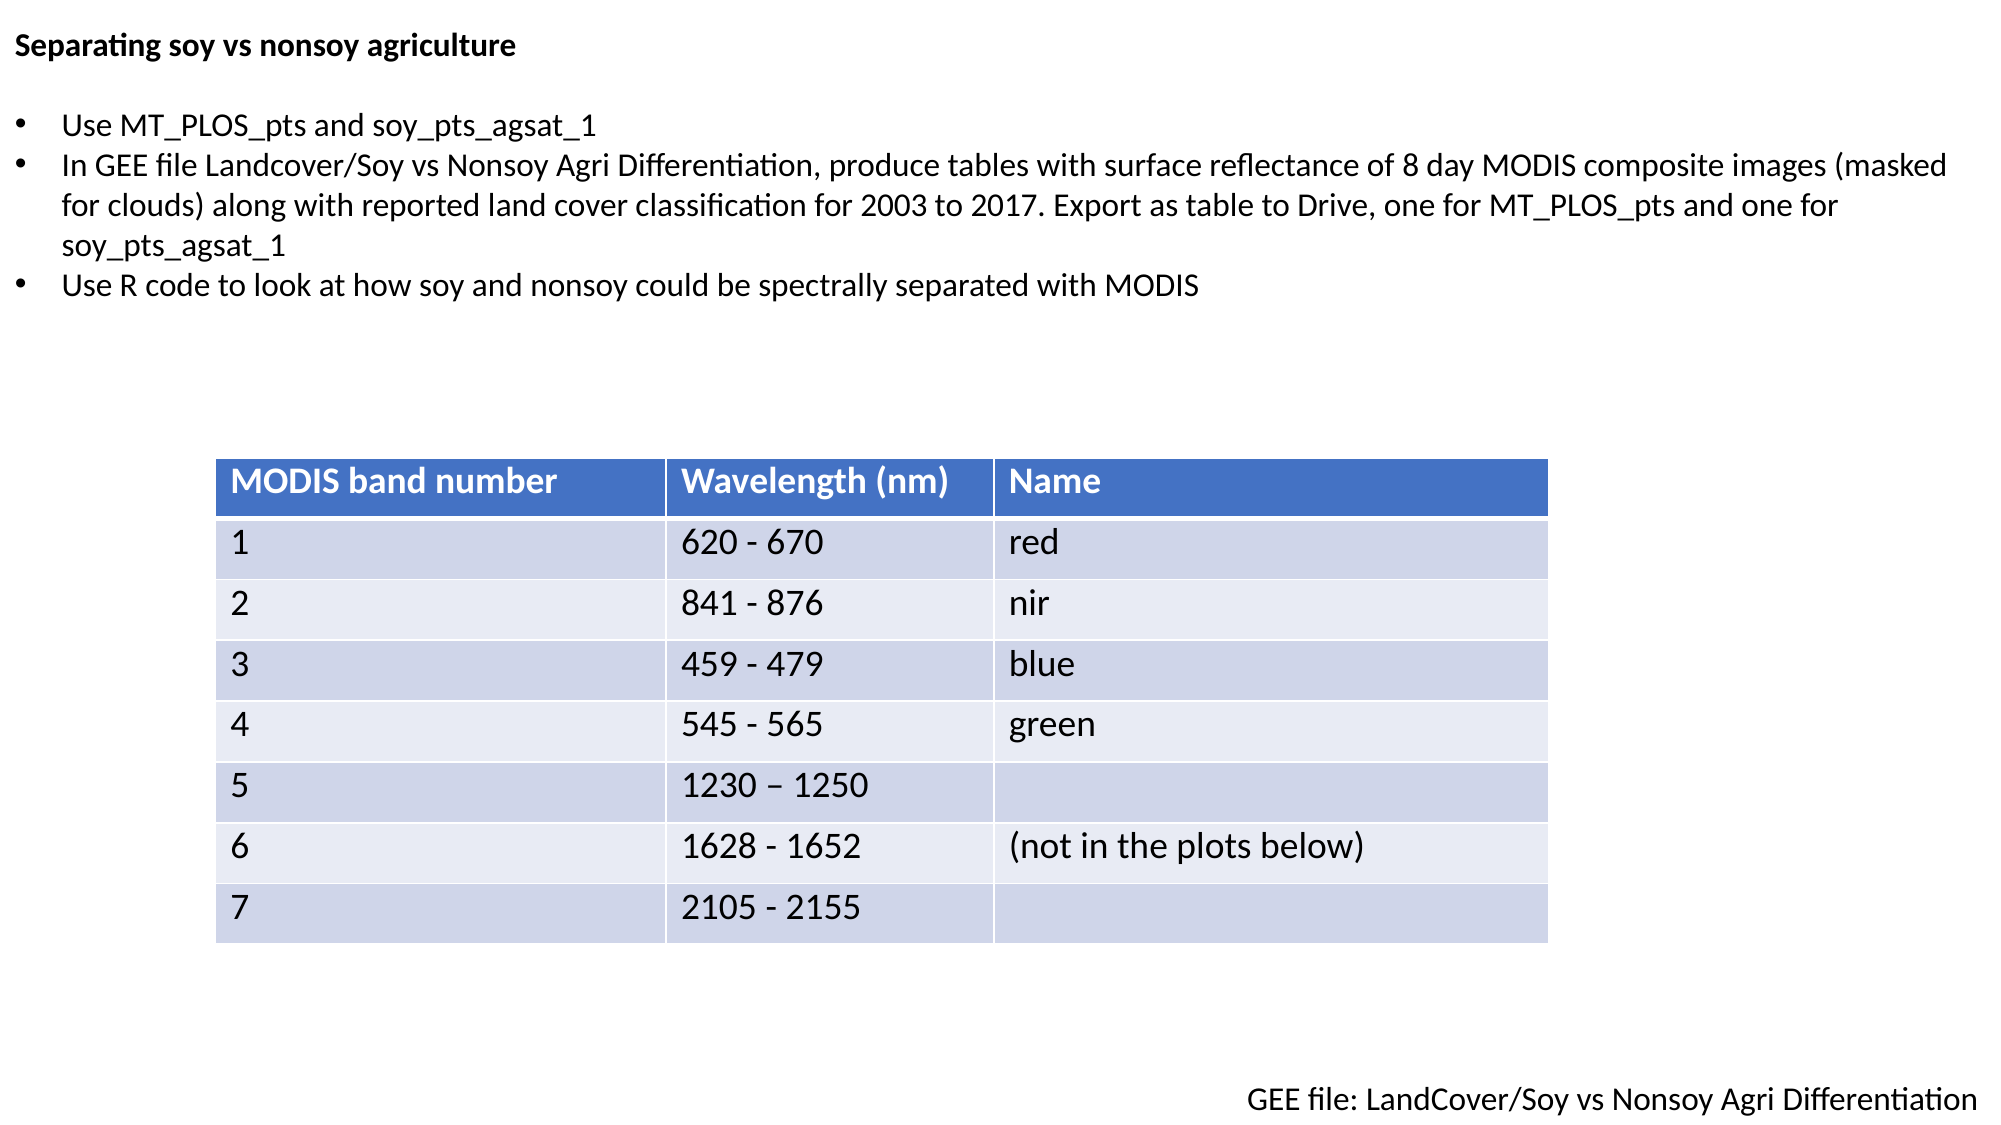

Separating soy vs nonsoy agriculture

Use MT_PLOS_pts and soy_pts_agsat_1
In GEE file Landcover/Soy vs Nonsoy Agri Differentiation, produce tables with surface reflectance of 8 day MODIS composite images (masked for clouds) along with reported land cover classification for 2003 to 2017. Export as table to Drive, one for MT_PLOS_pts and one for soy_pts_agsat_1
Use R code to look at how soy and nonsoy could be spectrally separated with MODIS

| MODIS band number | Wavelength (nm) | Name |
| --- | --- | --- |
| 1 | 620 - 670 | red |
| 2 | 841 - 876 | nir |
| 3 | 459 - 479 | blue |
| 4 | 545 - 565 | green |
| 5 | 1230 – 1250 |  |
| 6 | 1628 - 1652 | (not in the plots below) |
| 7 | 2105 - 2155 |  |
GEE file: LandCover/Soy vs Nonsoy Agri Differentiation